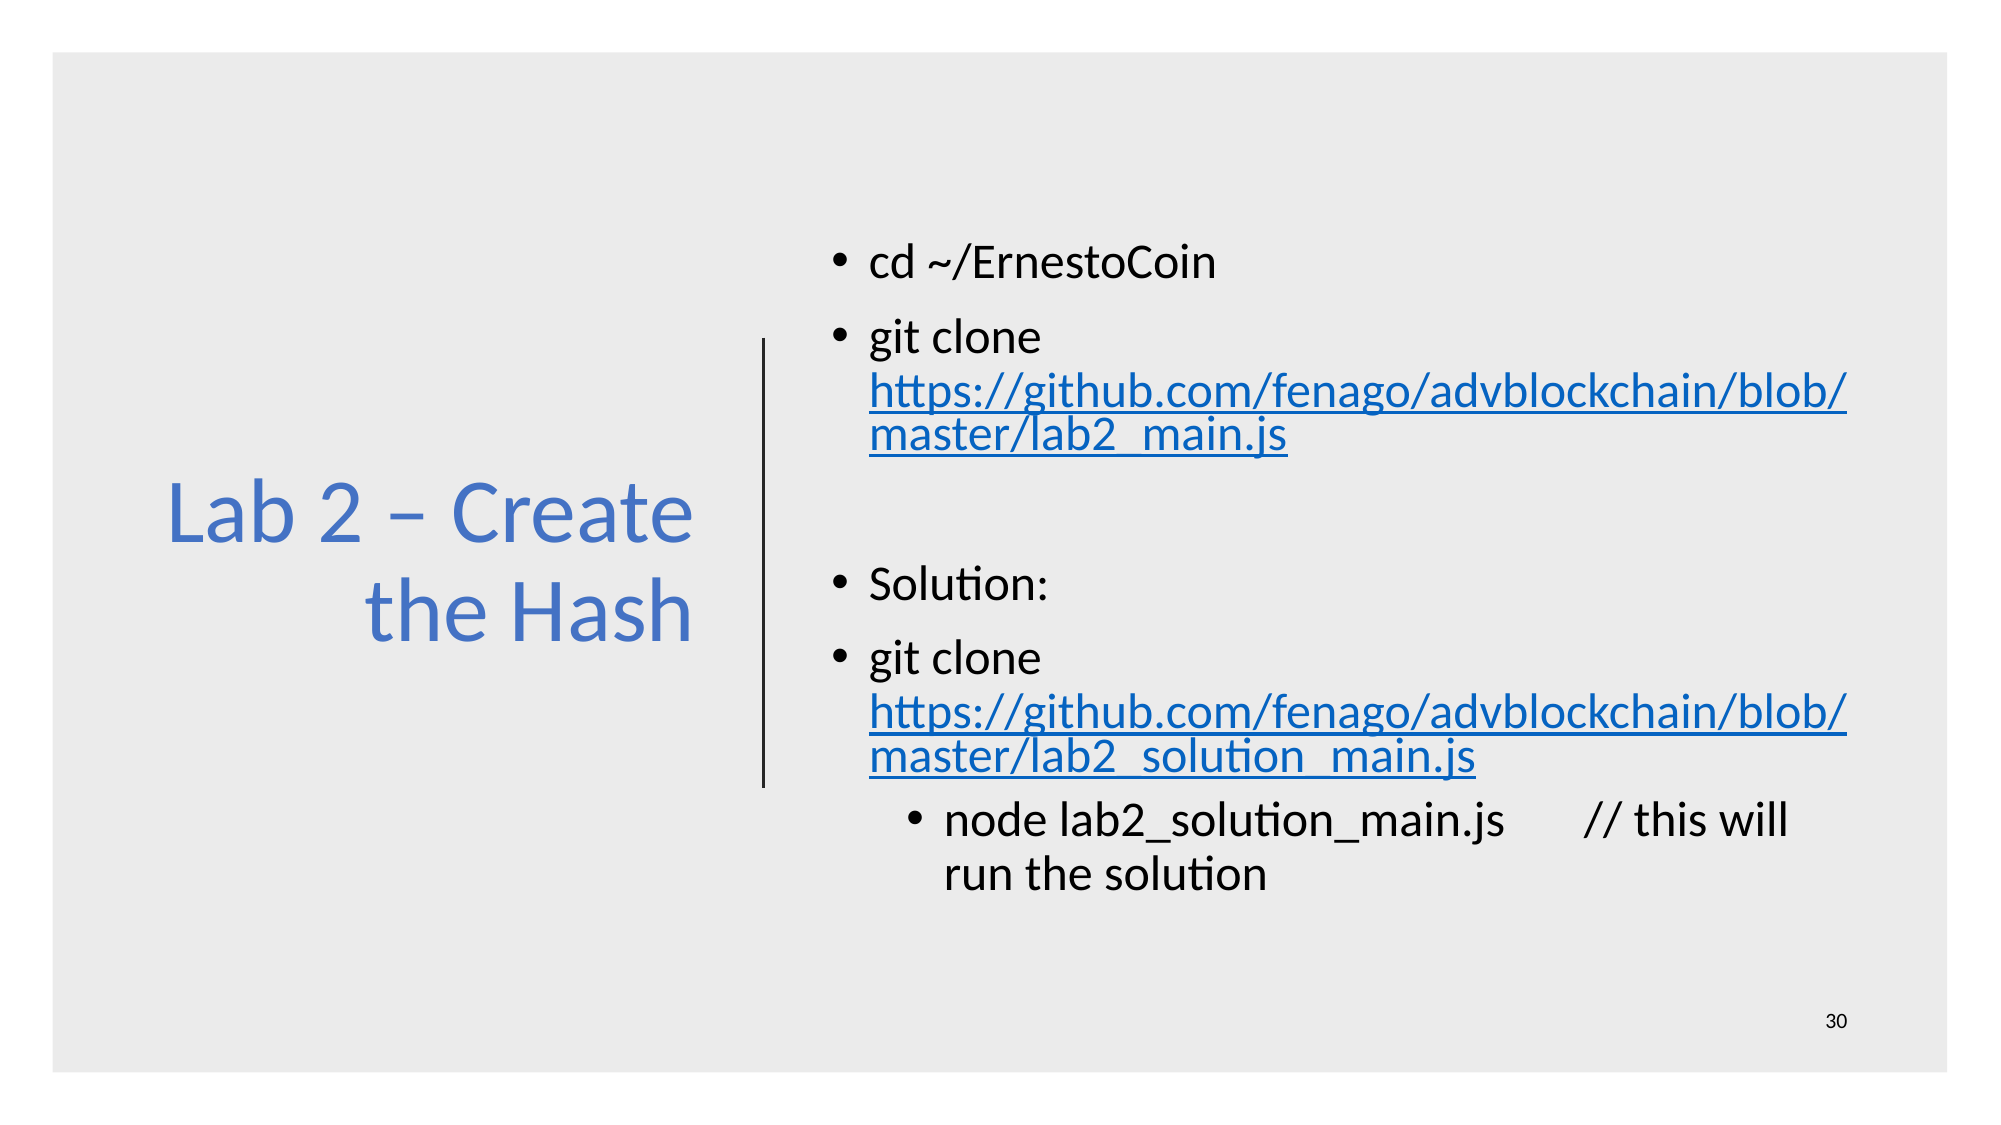

# Lab 2 – Create the Hash
cd ~/ErnestoCoin
git clone https://github.com/fenago/advblockchain/blob/master/lab2_main.js

Solution:
git clone https://github.com/fenago/advblockchain/blob/master/lab2_solution_main.js
node lab2_solution_main.js       // this will run the solution

30